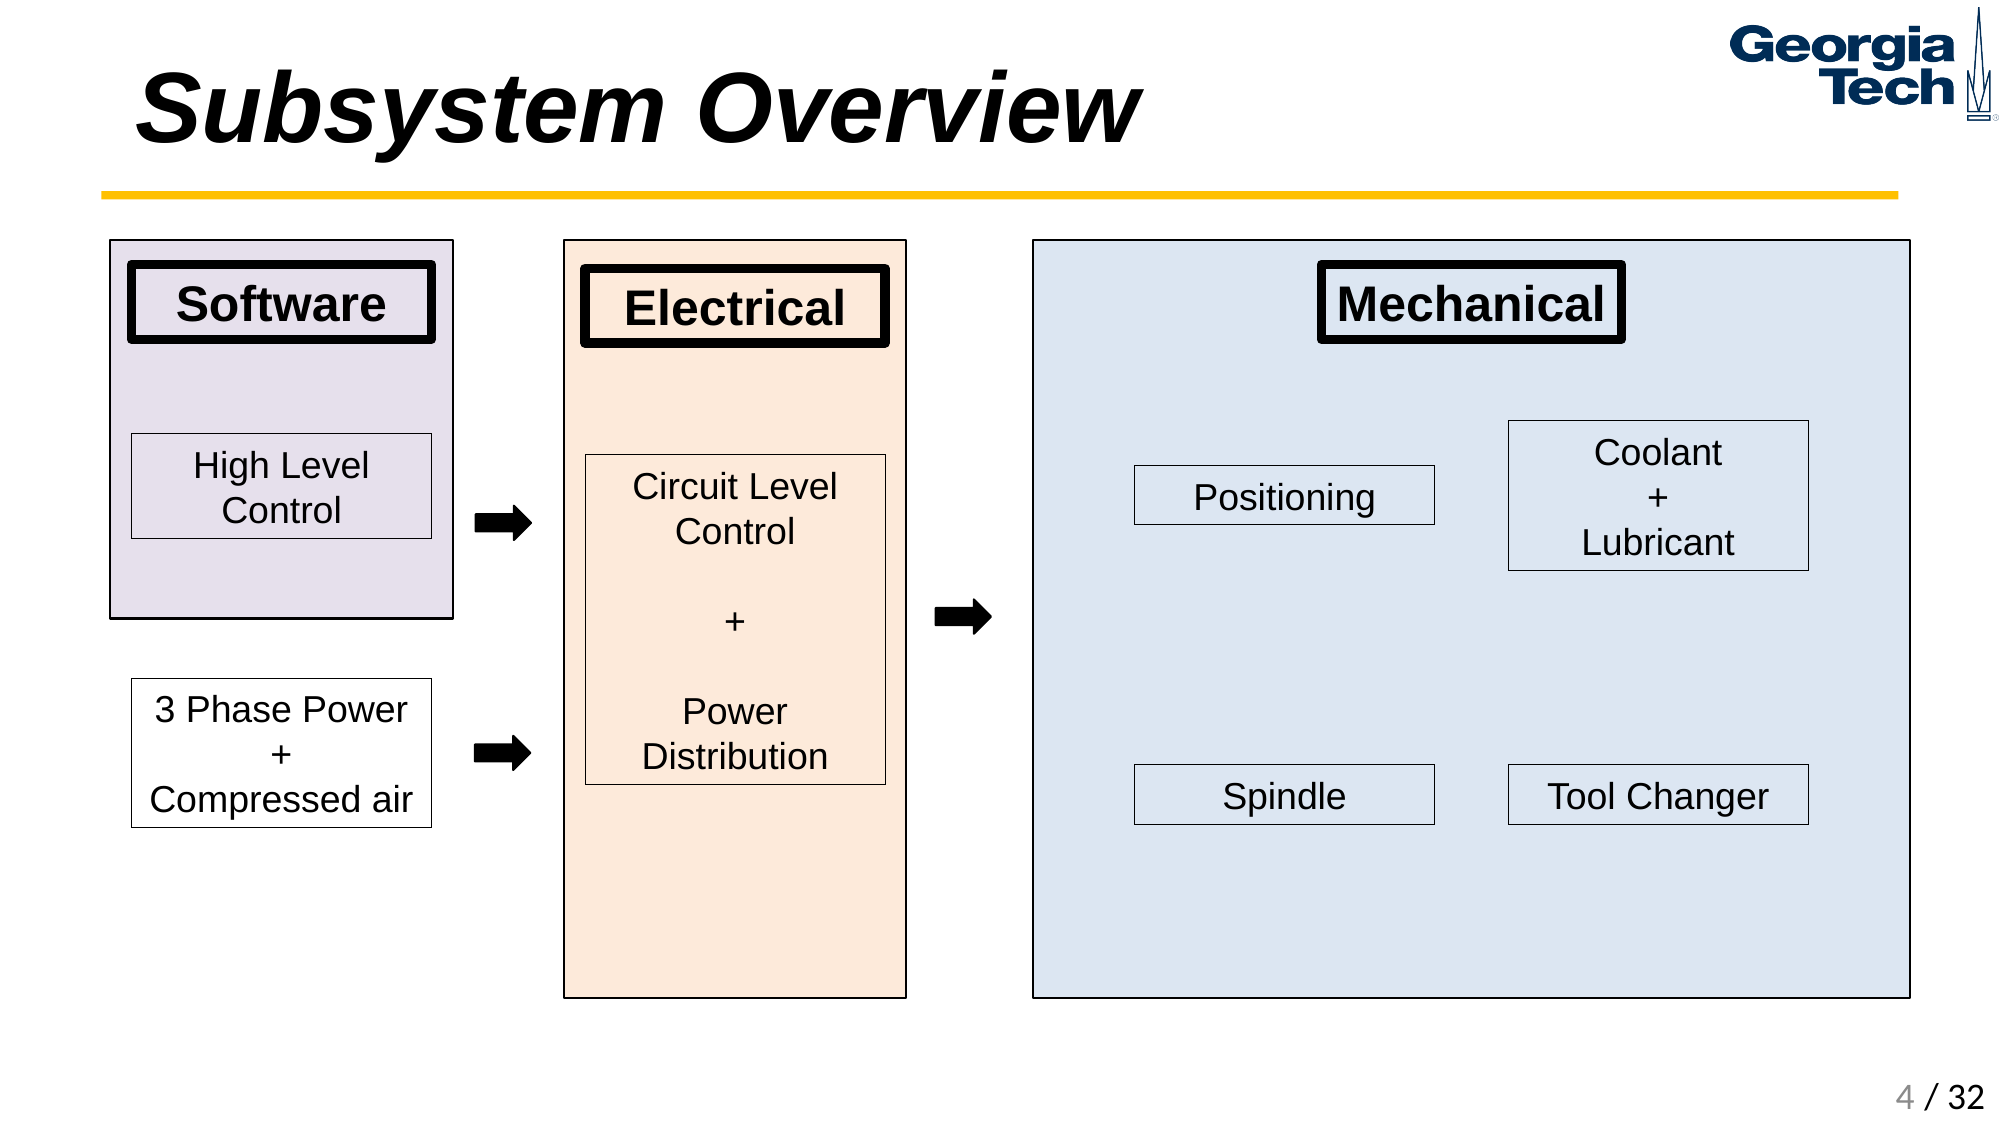

# Subsystem Overview

Software
High Level Control

Mechanical
Electrical
Positioning
Coolant
+
Lubricant
Spindle
Tool Changer
Circuit Level Control

+

Power Distribution

3 Phase Power
+
Compressed air

4